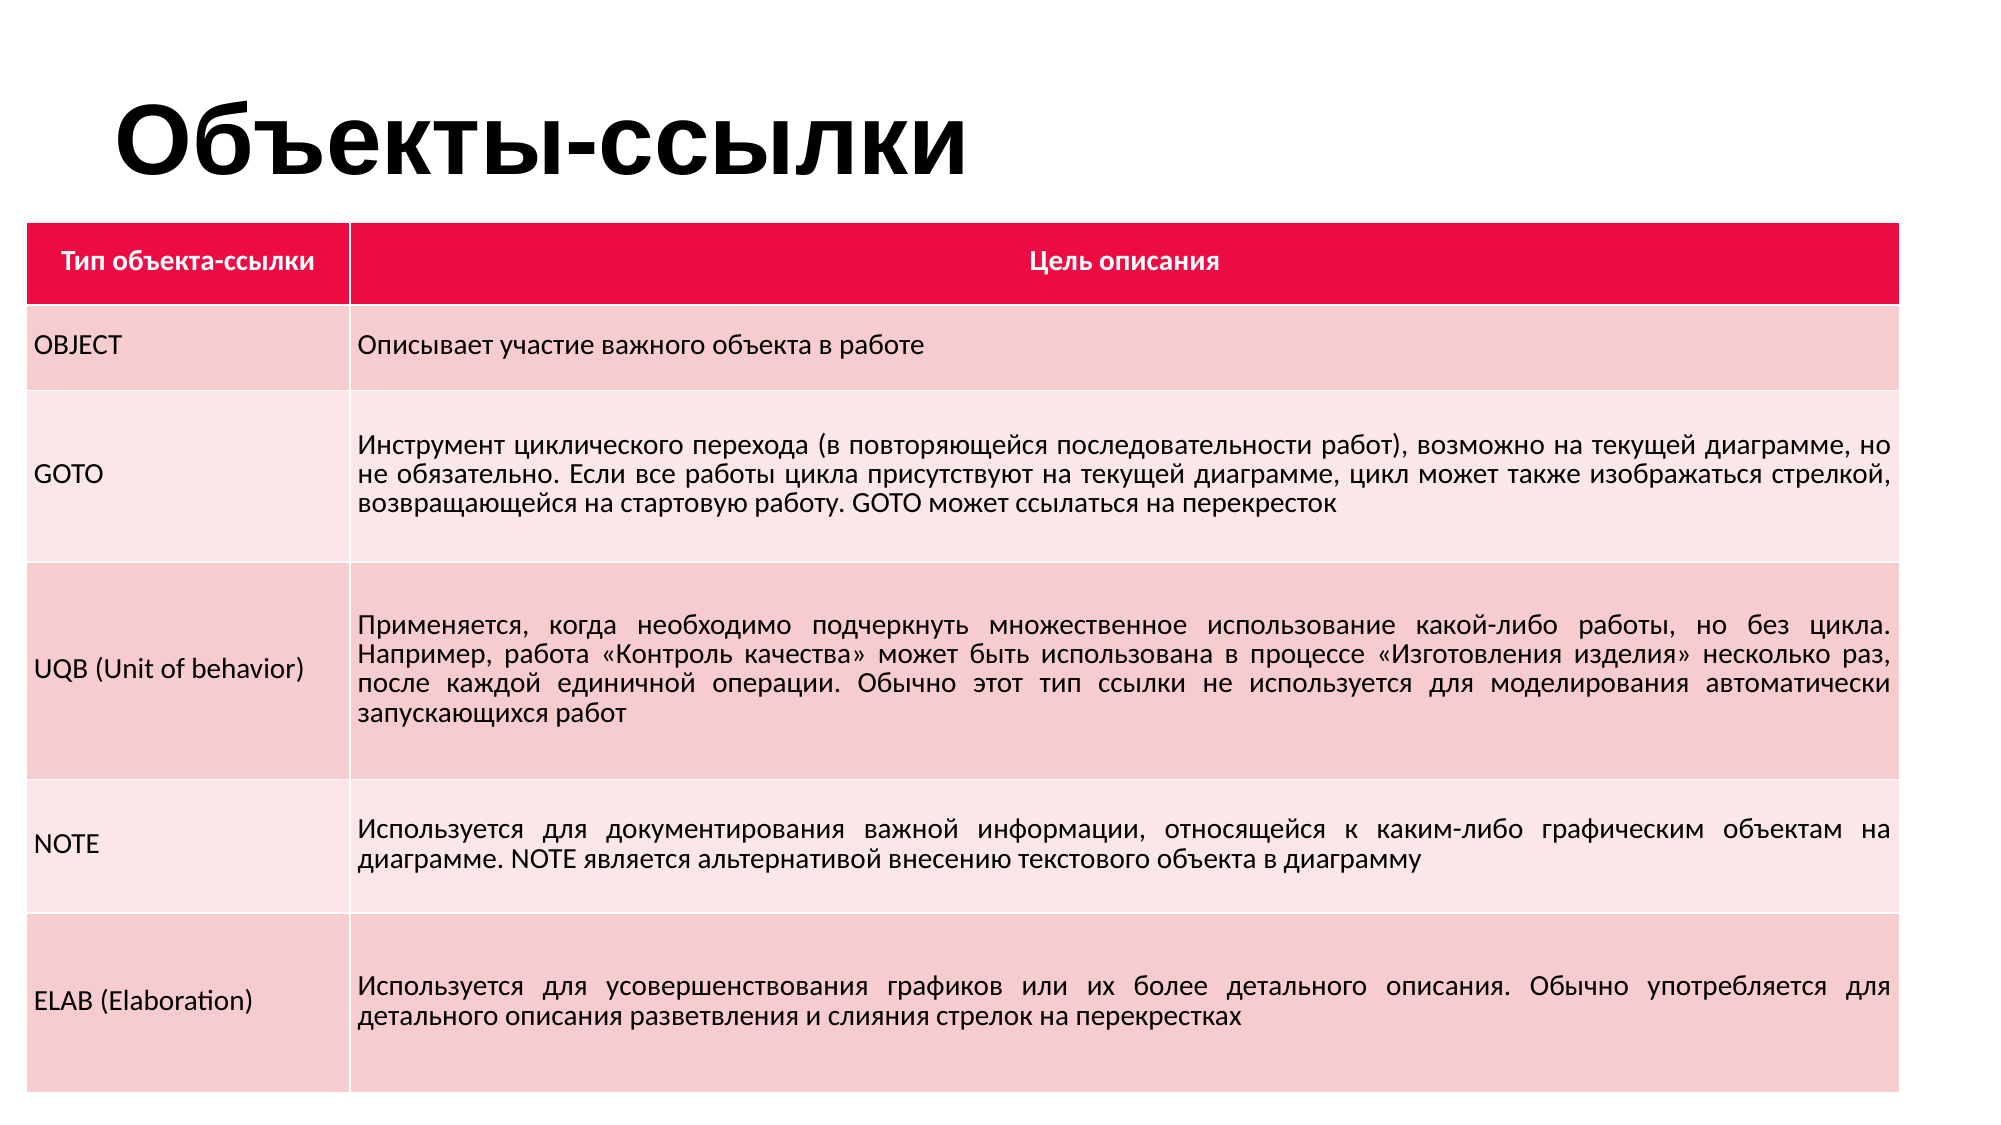

# Объекты-ссылки
| Тип объекта-ссылки | Цель описания |
| --- | --- |
| OBJECT | Описывает участие важного объекта в работе |
| GOTO | Инструмент циклического перехода (в повторяющейся последовательности работ), возможно на текущей диаграмме, но не обязательно. Если все работы цикла присутствуют на текущей диаграмме, цикл может также изображаться стрелкой, возвращающейся на стартовую работу. GOTO может ссылаться на перекресток |
| UQB (Unit of behavior) | Применяется, когда необходимо подчеркнуть множественное использование какой-либо работы, но без цикла. Например, работа «Контроль качества» может быть использована в процессе «Изготовления изделия» несколько раз, после каждой единичной операции. Обычно этот тип ссылки не используется для моделирования автоматически запускающихся работ |
| NOTE | Используется для документирования важной информации, относящейся к каким-либо графическим объектам на диаграмме. NOTE является альтернативой внесению текстового объекта в диаграмму |
| ELAB (Elaboration) | Используется для усовершенствования графиков или их более детального описания. Обычно употребляется для детального описания разветвления и слияния стрелок на перекрестках |